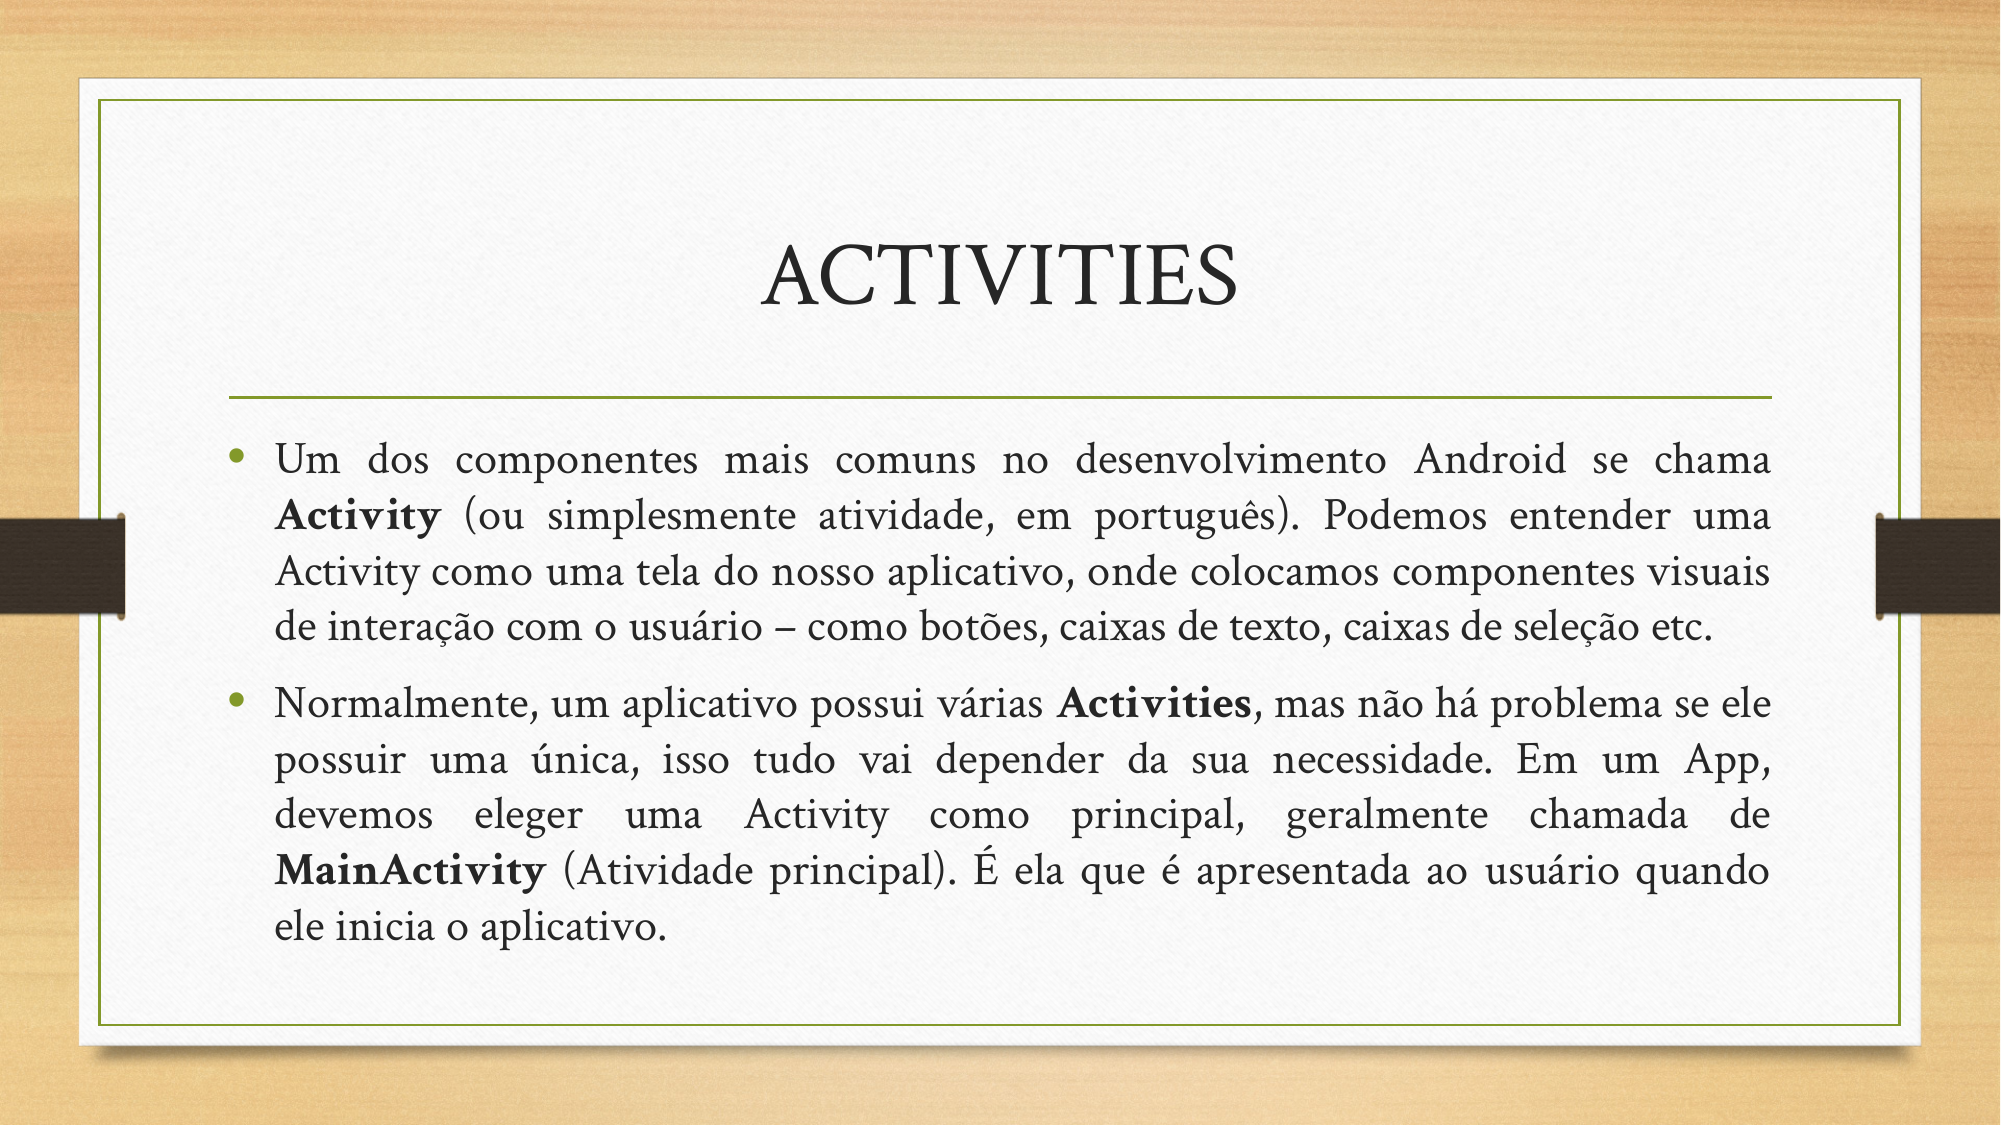

# ACTIVITIES
Um dos componentes mais comuns no desenvolvimento Android se chama Activity (ou simplesmente atividade, em português). Podemos entender uma Activity como uma tela do nosso aplicativo, onde colocamos componentes visuais de interação com o usuário – como botões, caixas de texto, caixas de seleção etc.
Normalmente, um aplicativo possui várias Activities, mas não há problema se ele possuir uma única, isso tudo vai depender da sua necessidade. Em um App, devemos eleger uma Activity como principal, geralmente chamada de MainActivity (Atividade principal). É ela que é apresentada ao usuário quando ele inicia o aplicativo.